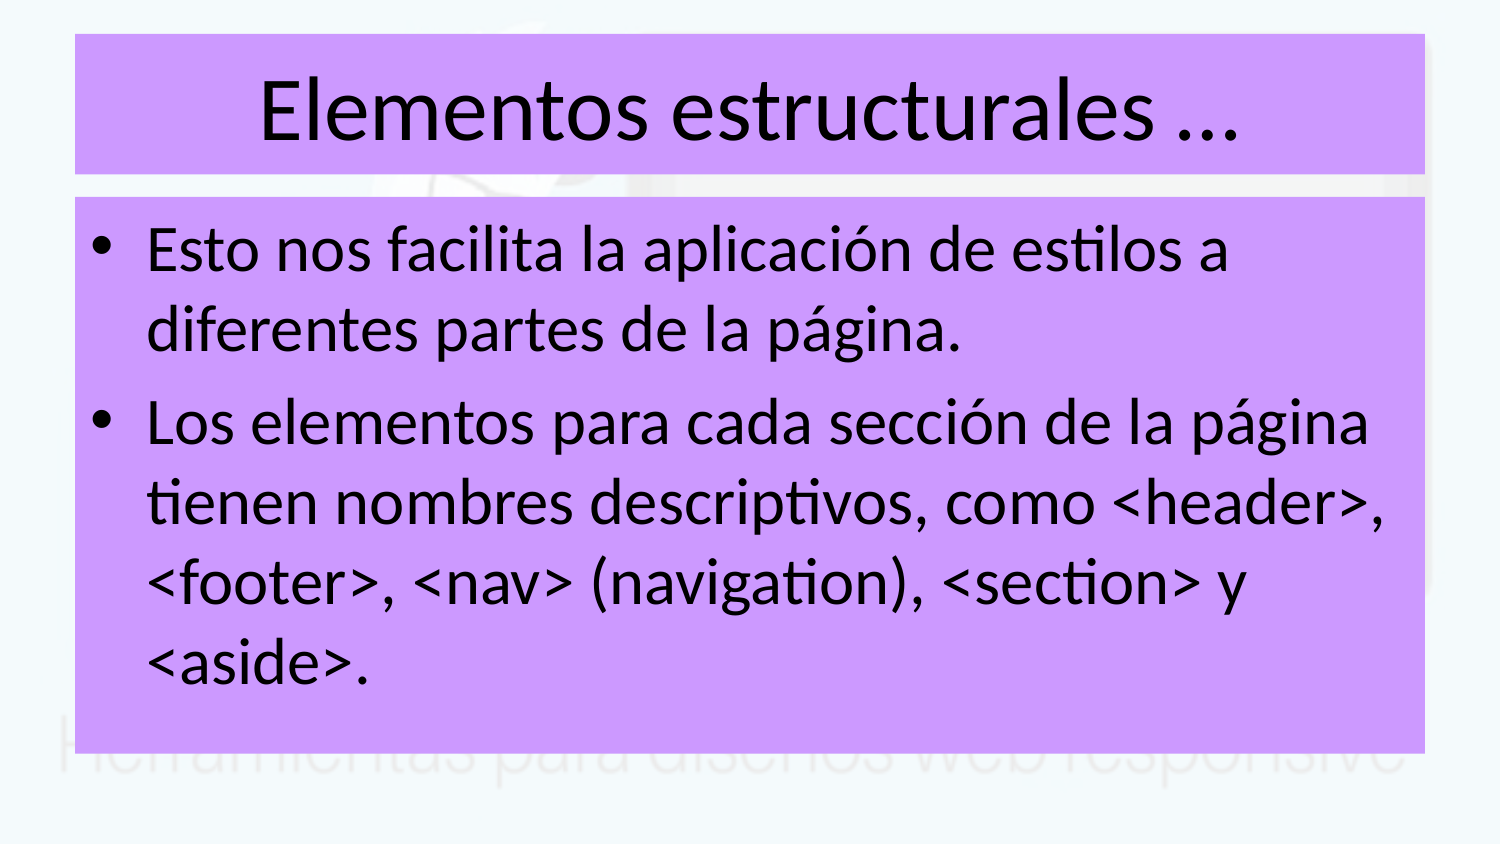

# Elementos estructurales …
Esto nos facilita la aplicación de estilos a diferentes partes de la página.
Los elementos para cada sección de la página tienen nombres descriptivos, como <header>, <footer>, <nav> (navigation), <section> y <aside>.